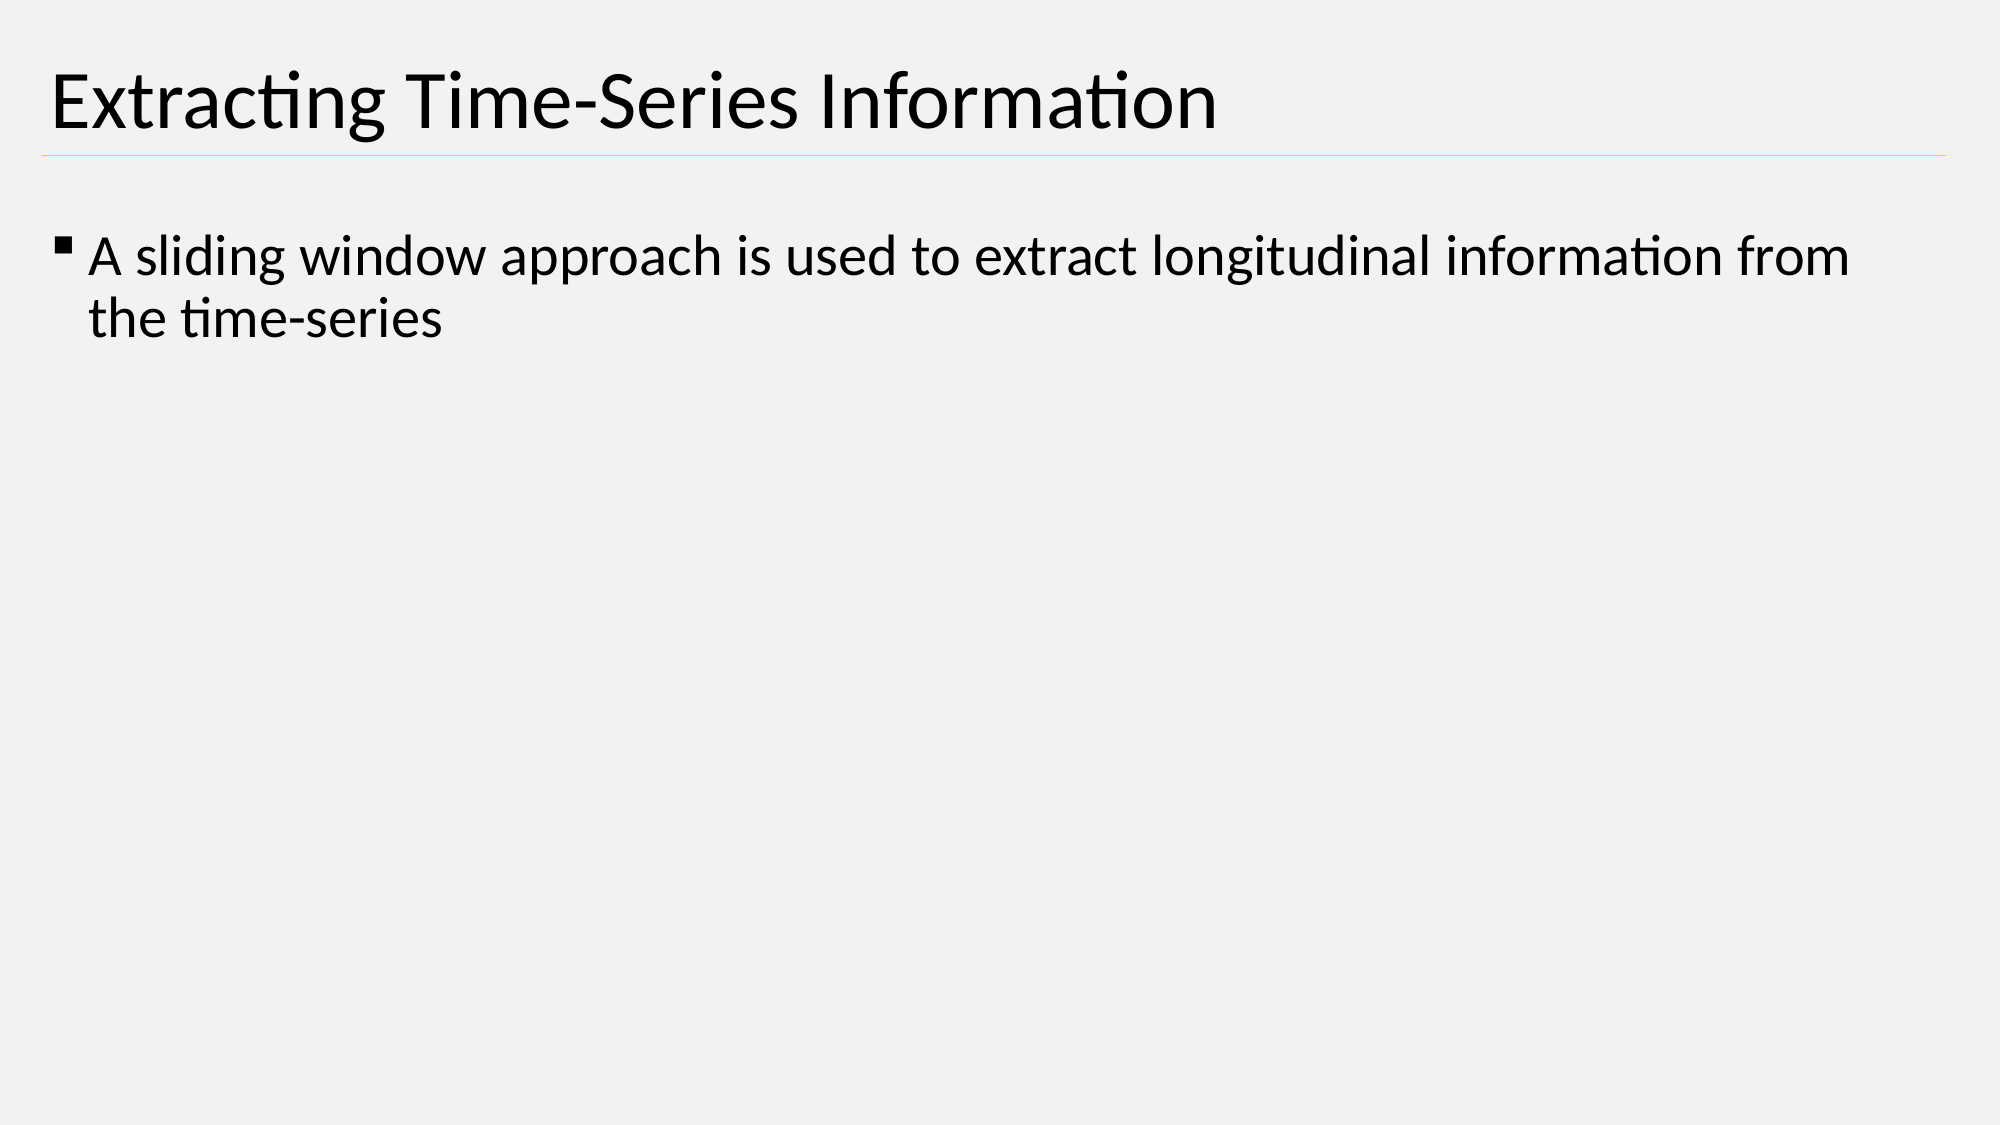

Extracting Time-Series Information
A sliding window approach is used to extract longitudinal information from the time-series